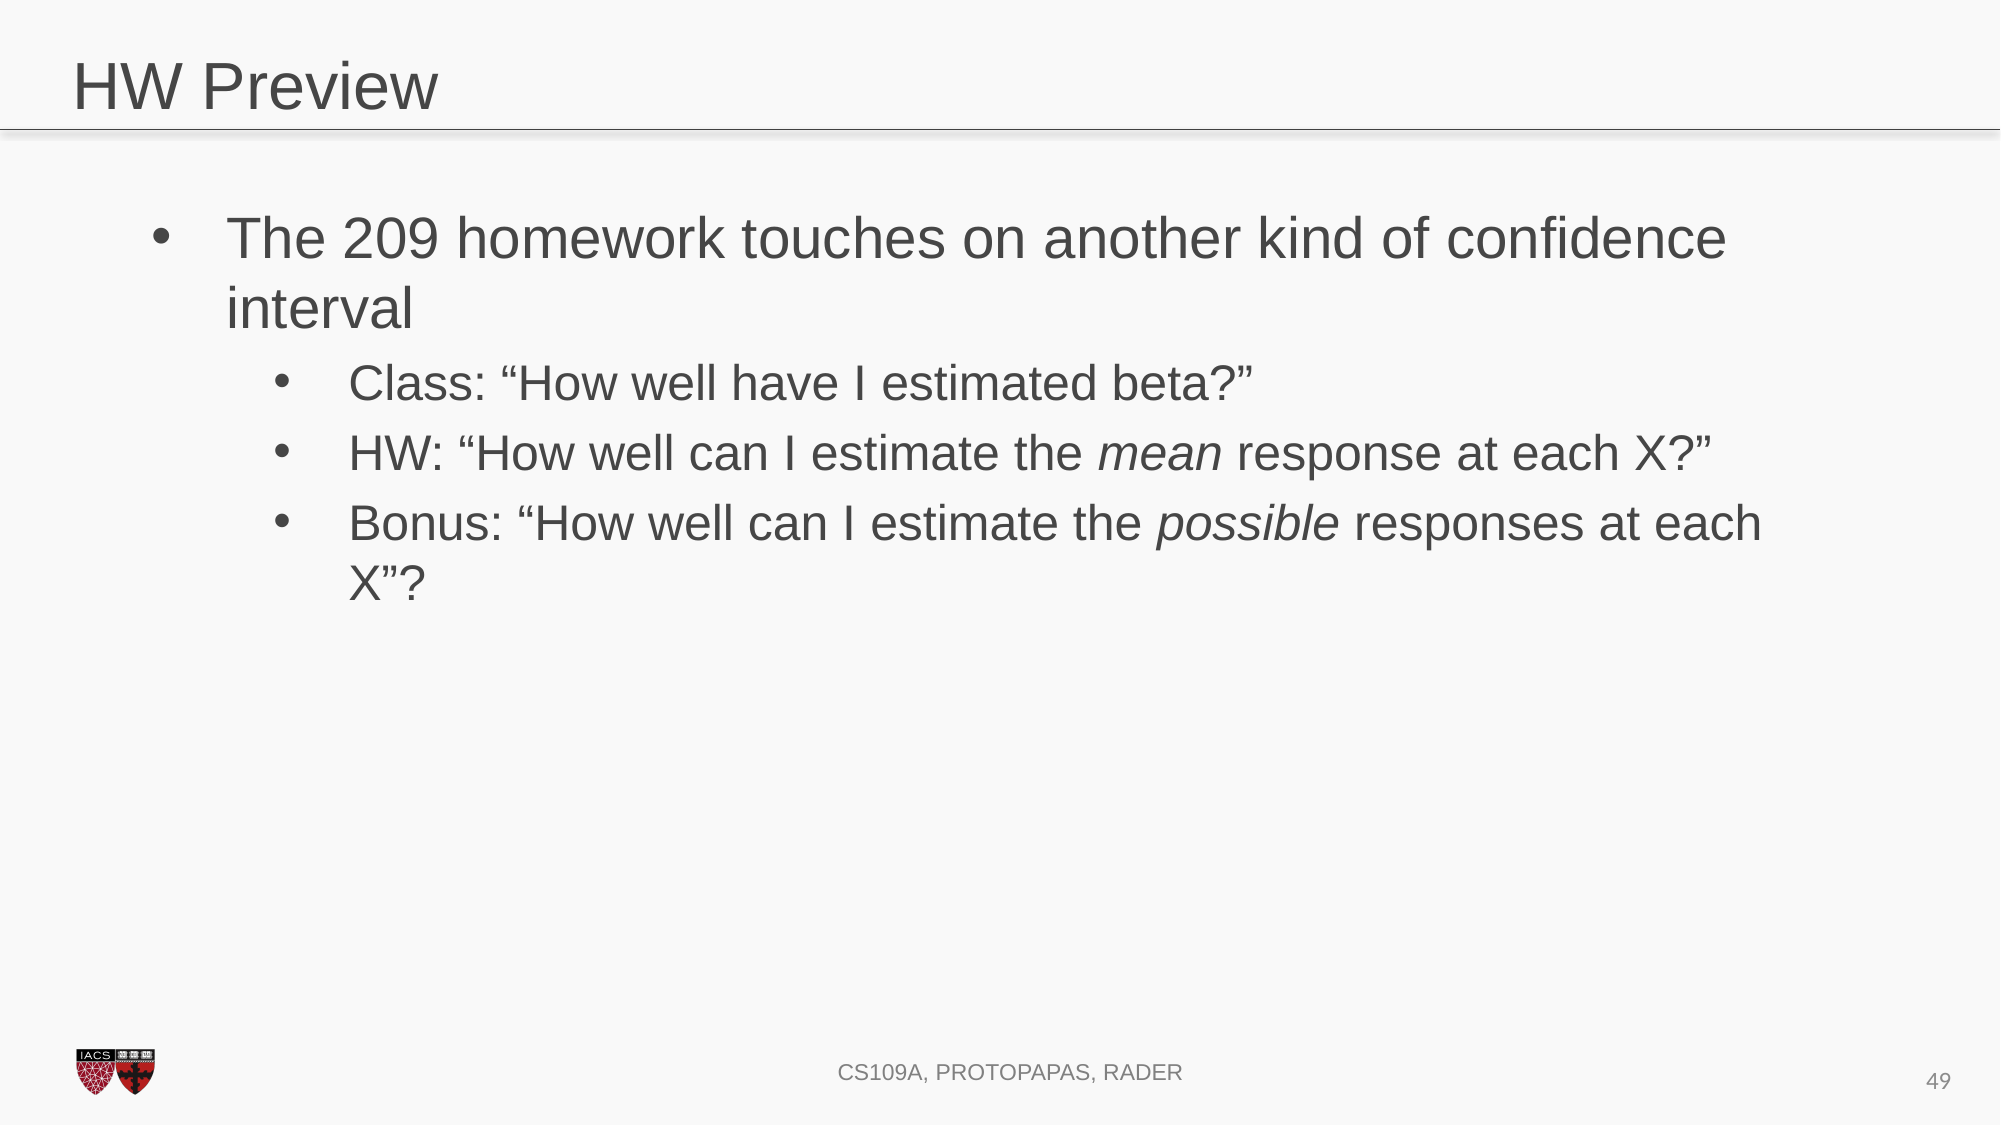

# HW Preview
The 209 homework touches on another kind of confidence interval
Class: “How well have I estimated beta?”
HW: “How well can I estimate the mean response at each X?”
Bonus: “How well can I estimate the possible responses at each X”?

49